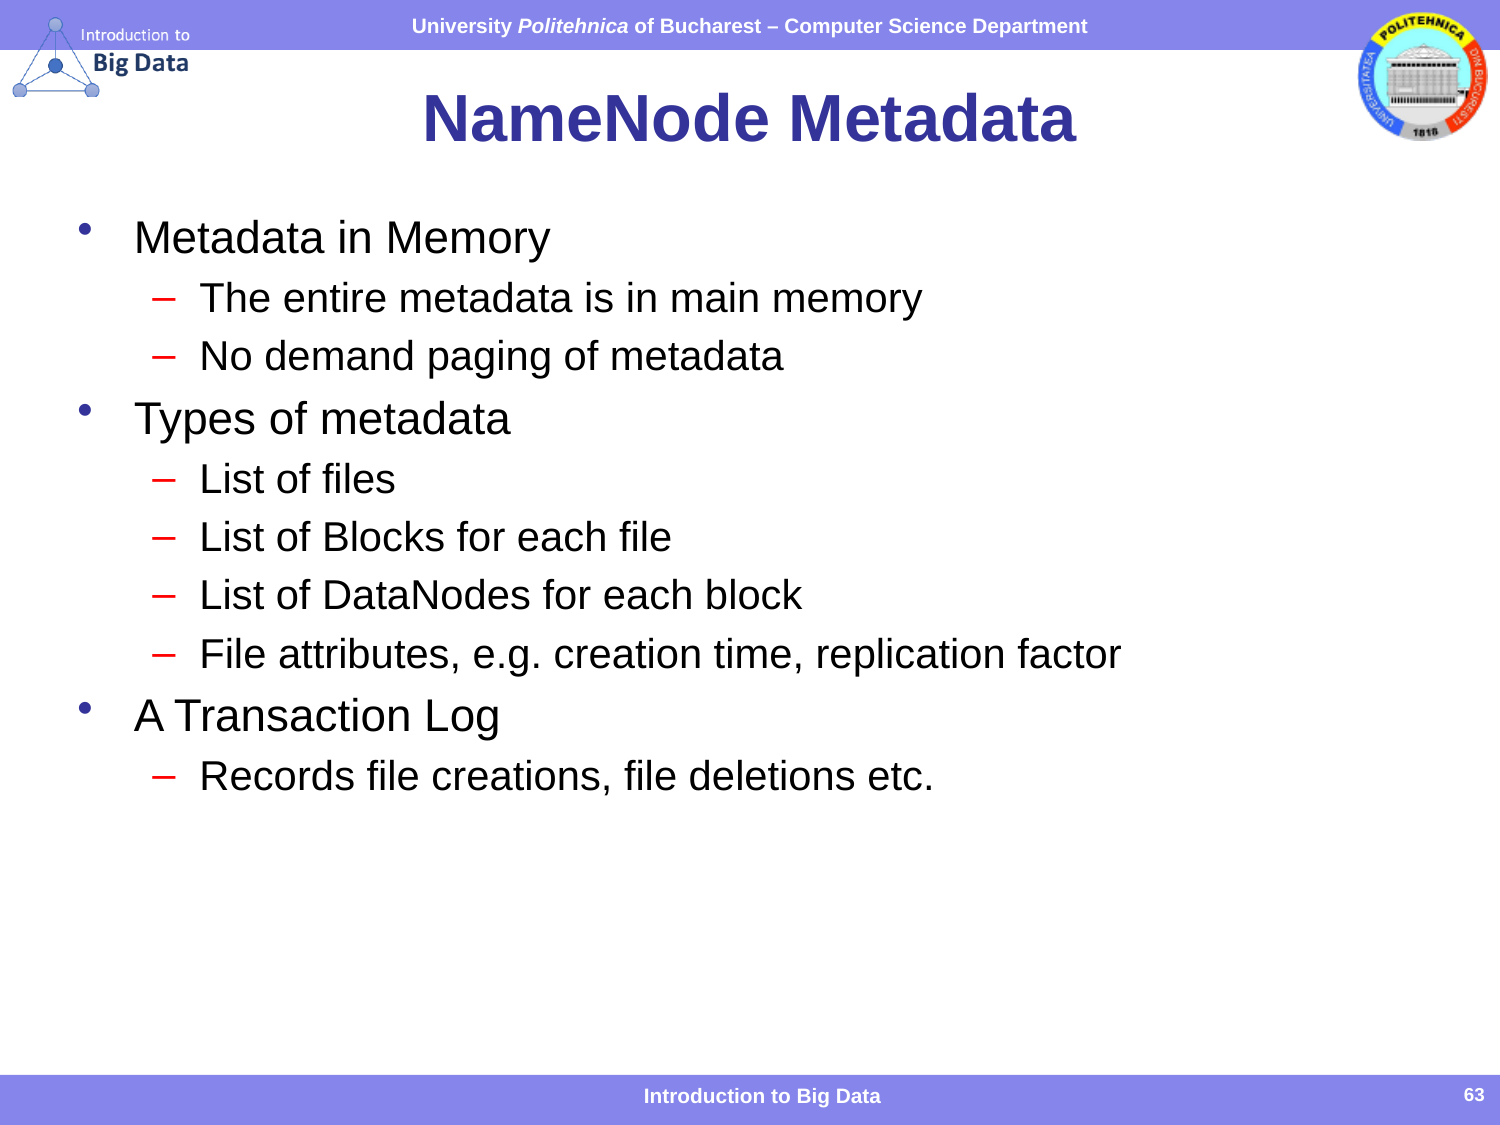

# NameNode Metadata
Metadata in Memory
The entire metadata is in main memory
No demand paging of metadata
Types of metadata
List of files
List of Blocks for each file
List of DataNodes for each block
File attributes, e.g. creation time, replication factor
A Transaction Log
Records file creations, file deletions etc.
Introduction to Big Data
63